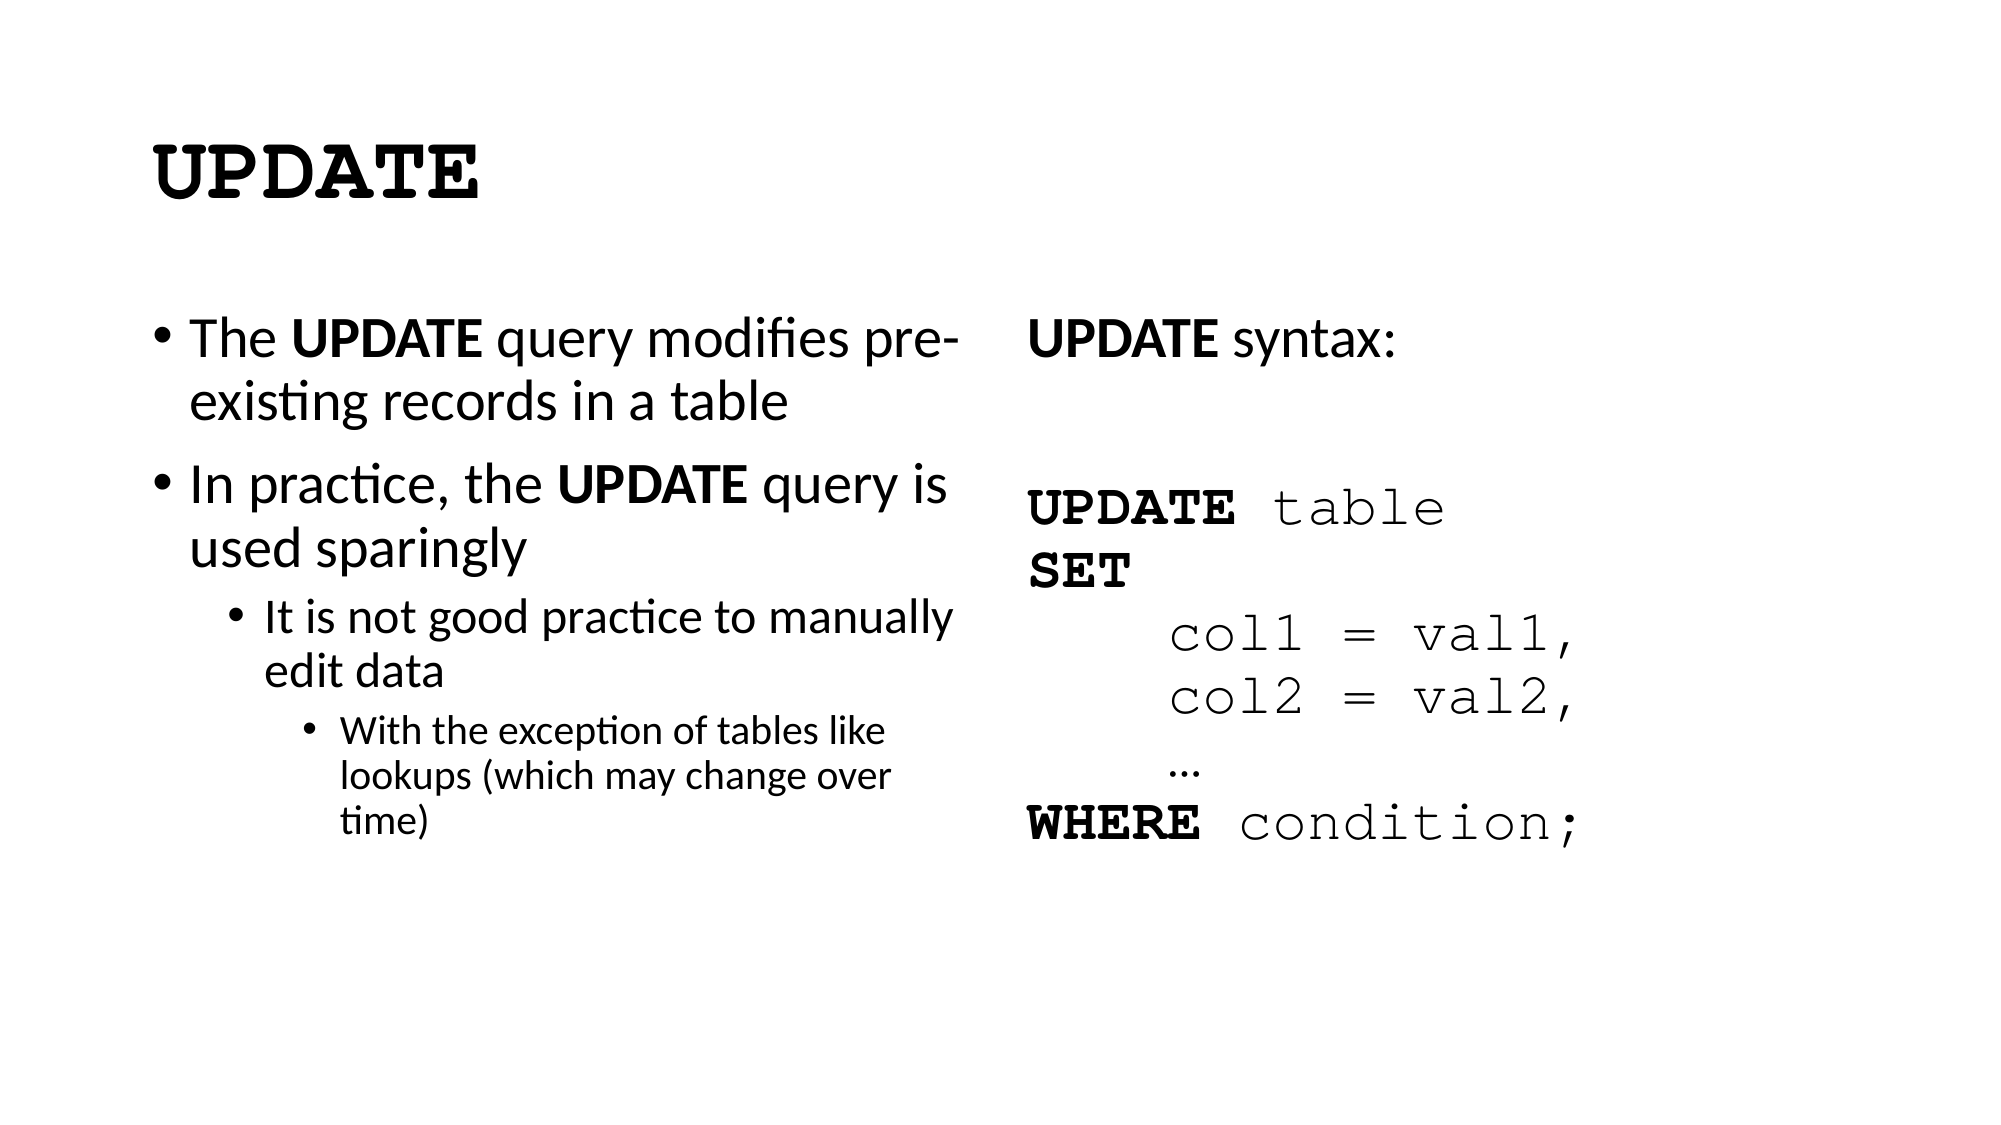

# UPDATE
The UPDATE query modifies pre-existing records in a table
In practice, the UPDATE query is used sparingly
It is not good practice to manually edit data
With the exception of tables like lookups (which may change over time)
UPDATE syntax:

UPDATE table
SET
    col1 = val1,
    col2 = val2,
    …
WHERE condition;